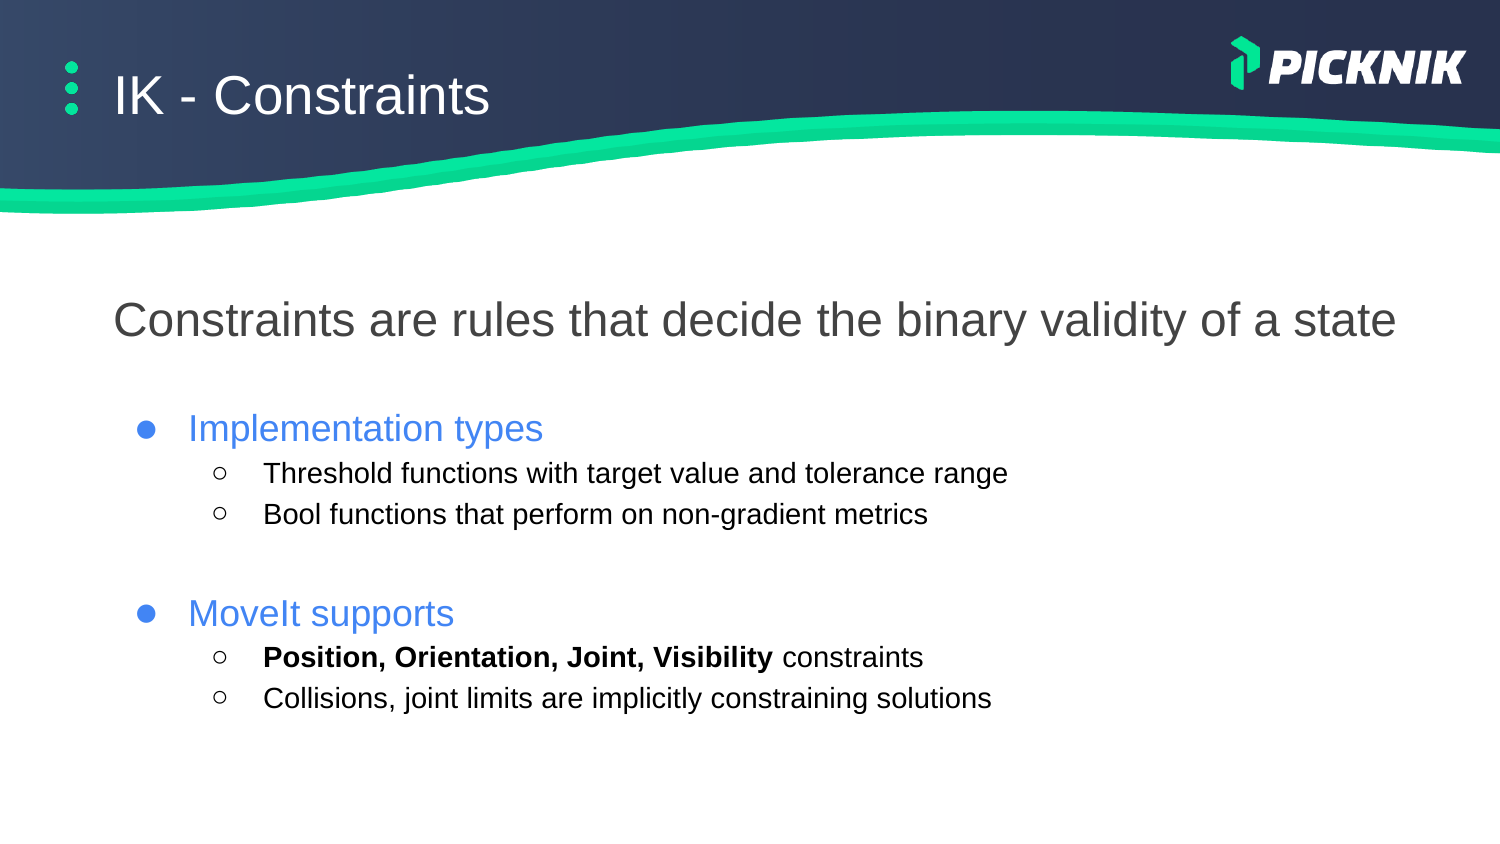

# IK - Constraints
Constraints are rules that decide the binary validity of a state

Implementation types
Threshold functions with target value and tolerance range
Bool functions that perform on non-gradient metrics

MoveIt supports
Position, Orientation, Joint, Visibility constraints
Collisions, joint limits are implicitly constraining solutions